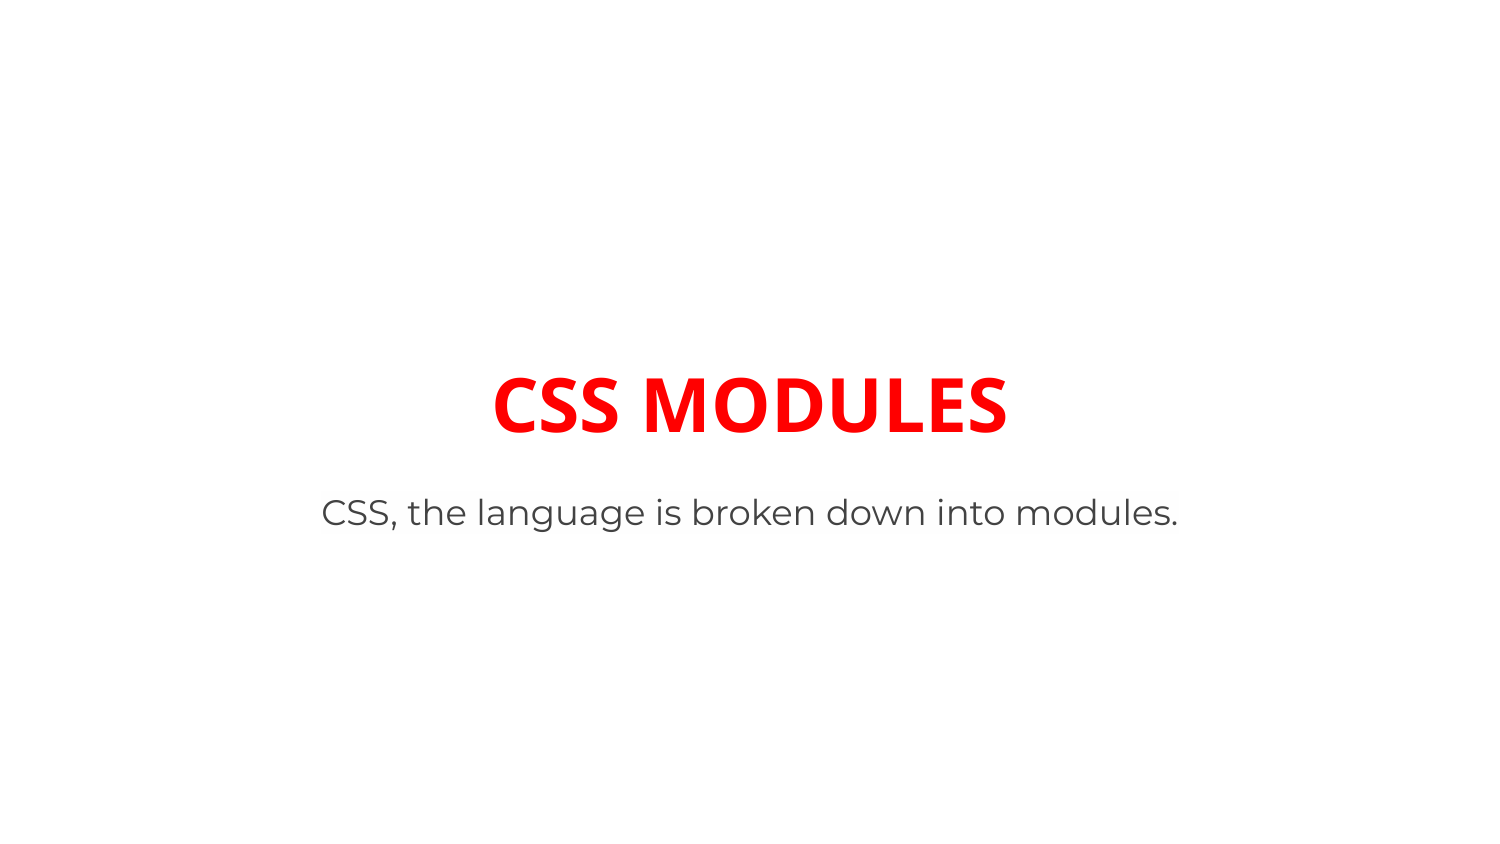

# CSS MODULES
CSS, the language is broken down into modules.